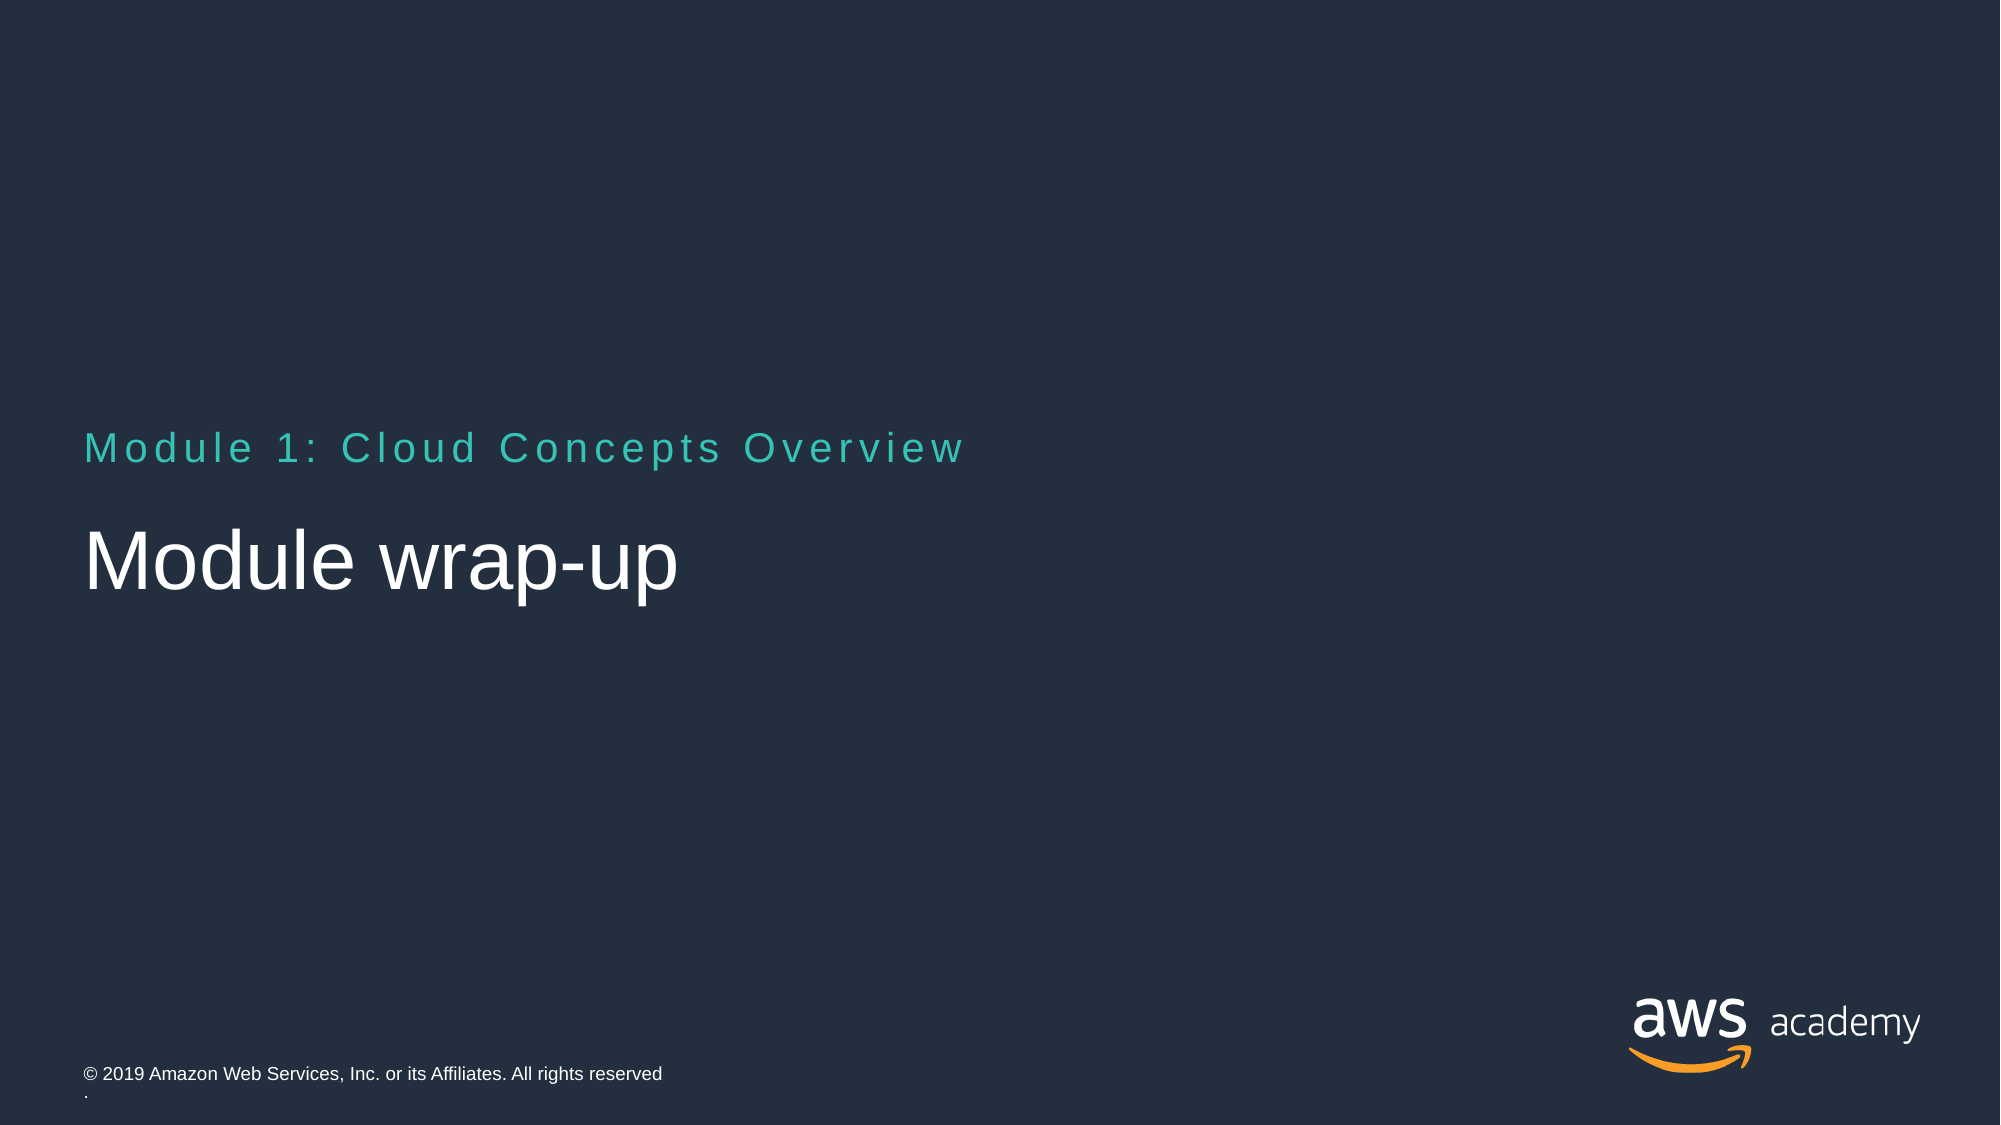

Module 1: Cloud Concepts Overview

# Module wrap-up
© 2019 Amazon Web Services, Inc. or its Affiliates. All rights reserved.